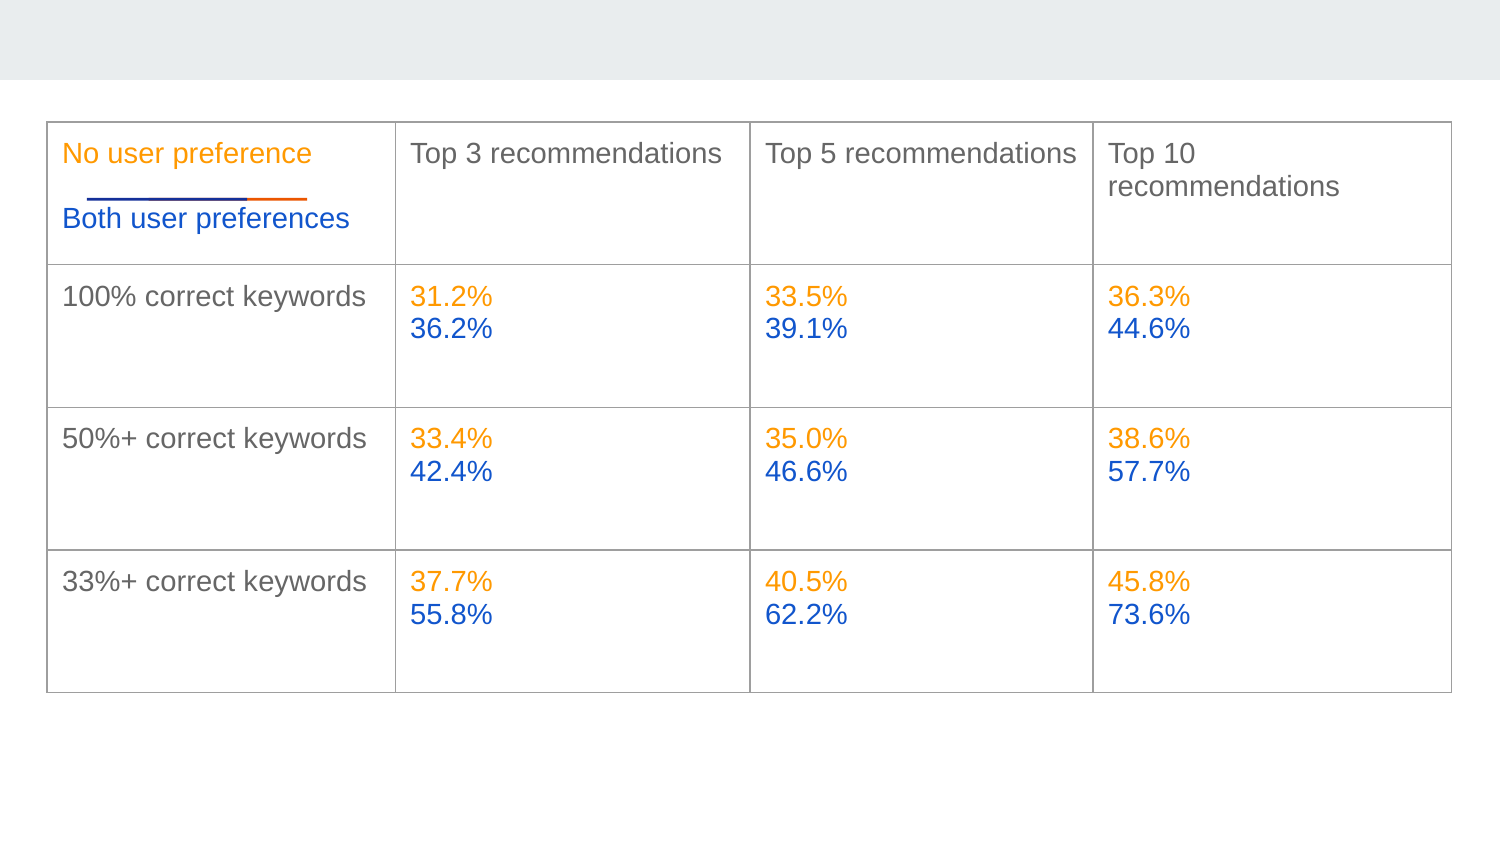

| No user preference Both user preferences | Top 3 recommendations | Top 5 recommendations | Top 10 recommendations |
| --- | --- | --- | --- |
| 100% correct keywords | 31.2% 36.2% | 33.5% 39.1% | 36.3% 44.6% |
| 50%+ correct keywords | 33.4% 42.4% | 35.0% 46.6% | 38.6% 57.7% |
| 33%+ correct keywords | 37.7% 55.8% | 40.5% 62.2% | 45.8% 73.6% |